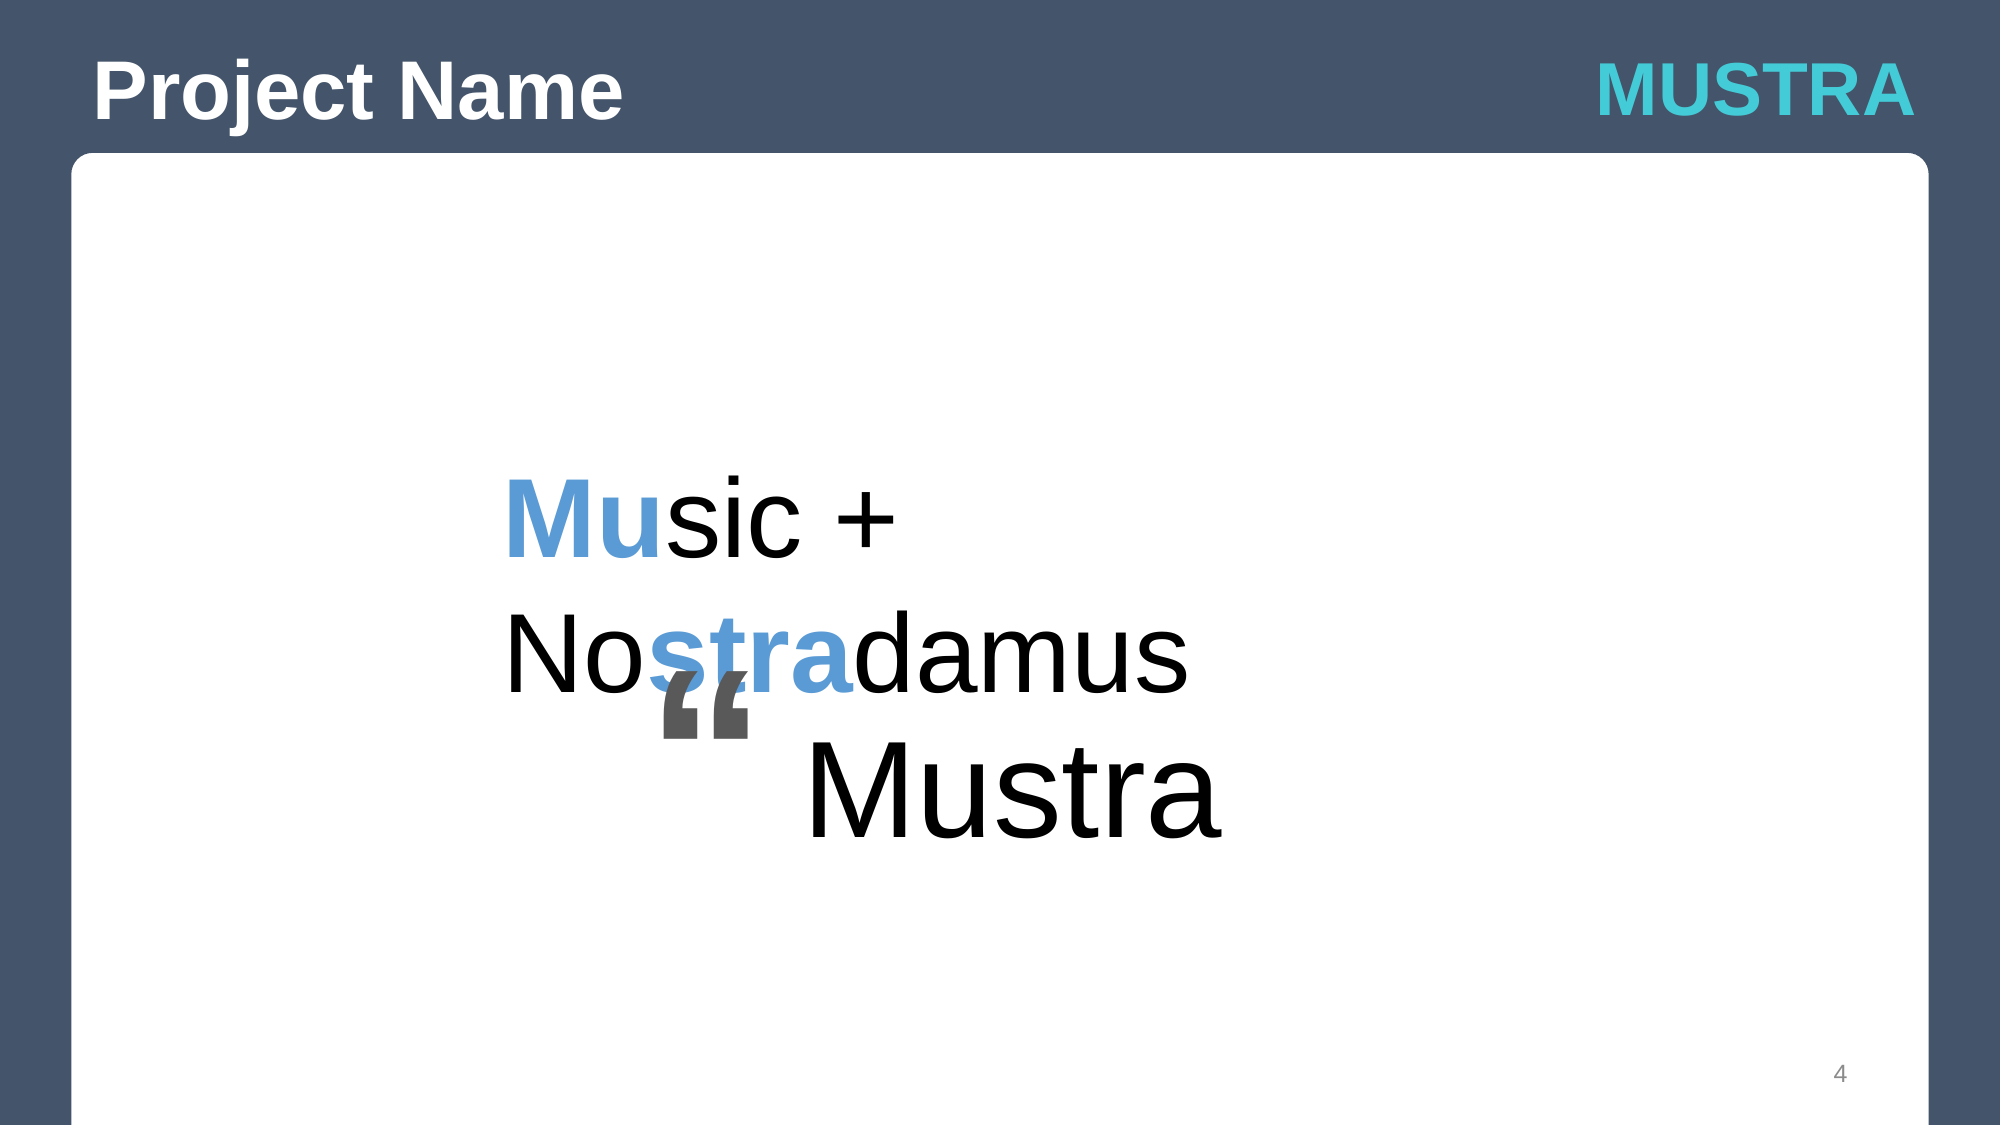

Project Name
MUSTRA

Music + Nostradamus
“
Mustra
4